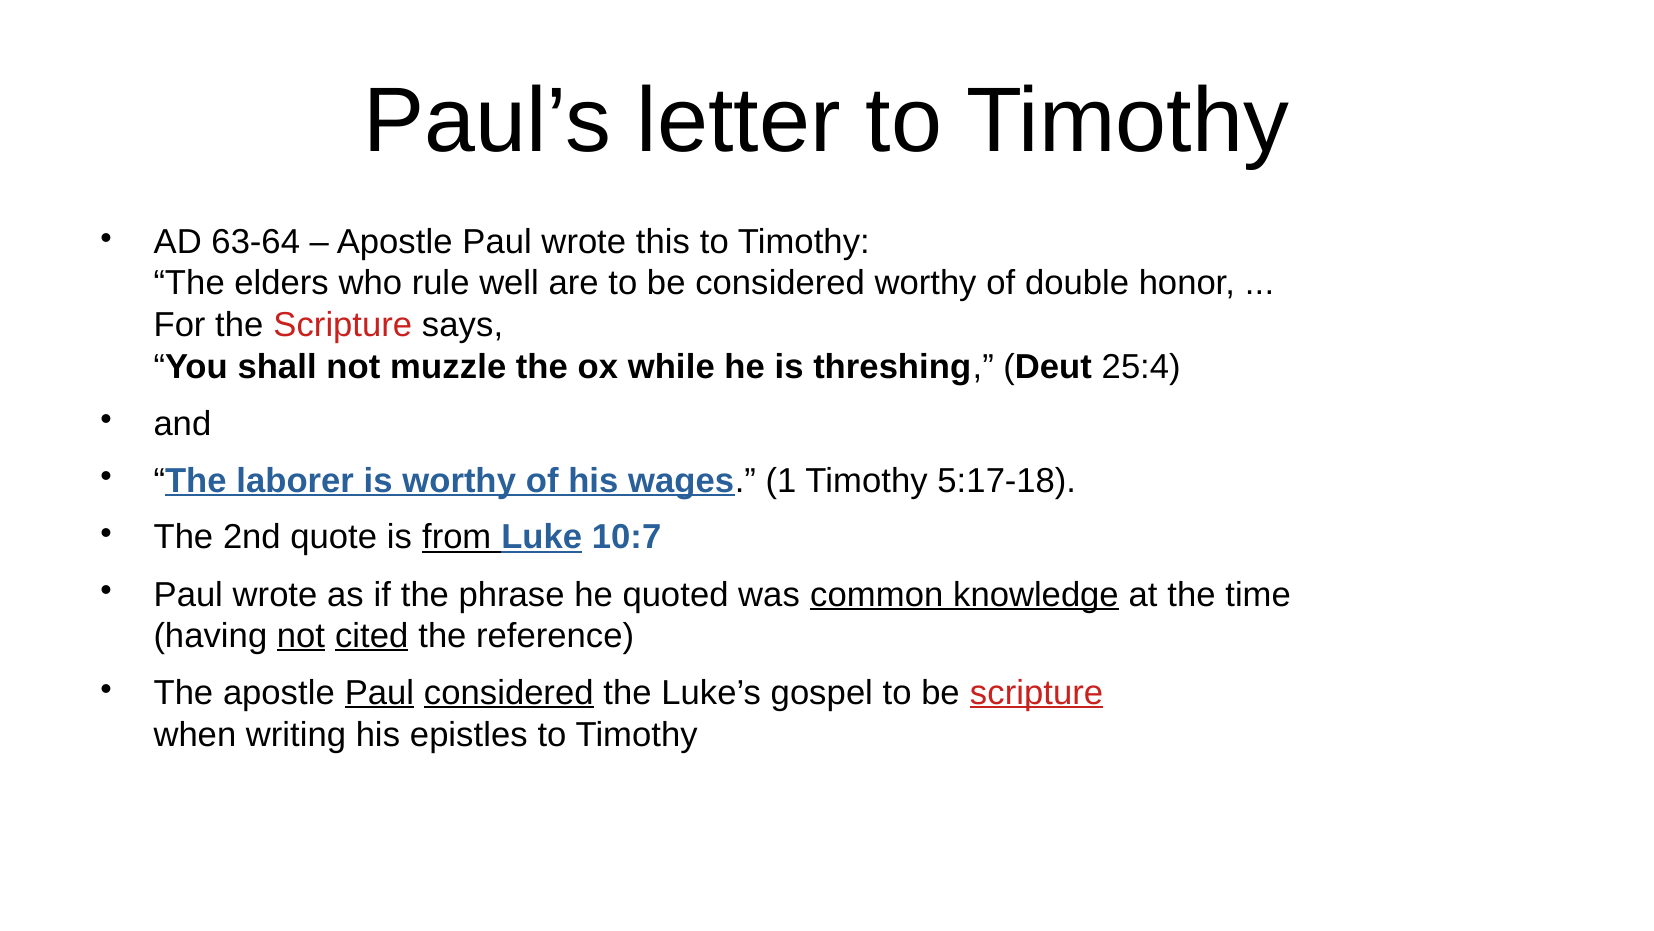

# Paul’s letter to Timothy
AD 63-64 – Apostle Paul wrote this to Timothy:
“The elders who rule well are to be considered worthy of double honor, ...
For the Scripture says,
“You shall not muzzle the ox while he is threshing,” (Deut 25:4)
and
“The laborer is worthy of his wages.” (1 Timothy 5:17-18).
The 2nd quote is from Luke 10:7
Paul wrote as if the phrase he quoted was common knowledge at the time
(having not cited the reference)
The apostle Paul considered the Luke’s gospel to be scripture
when writing his epistles to Timothy